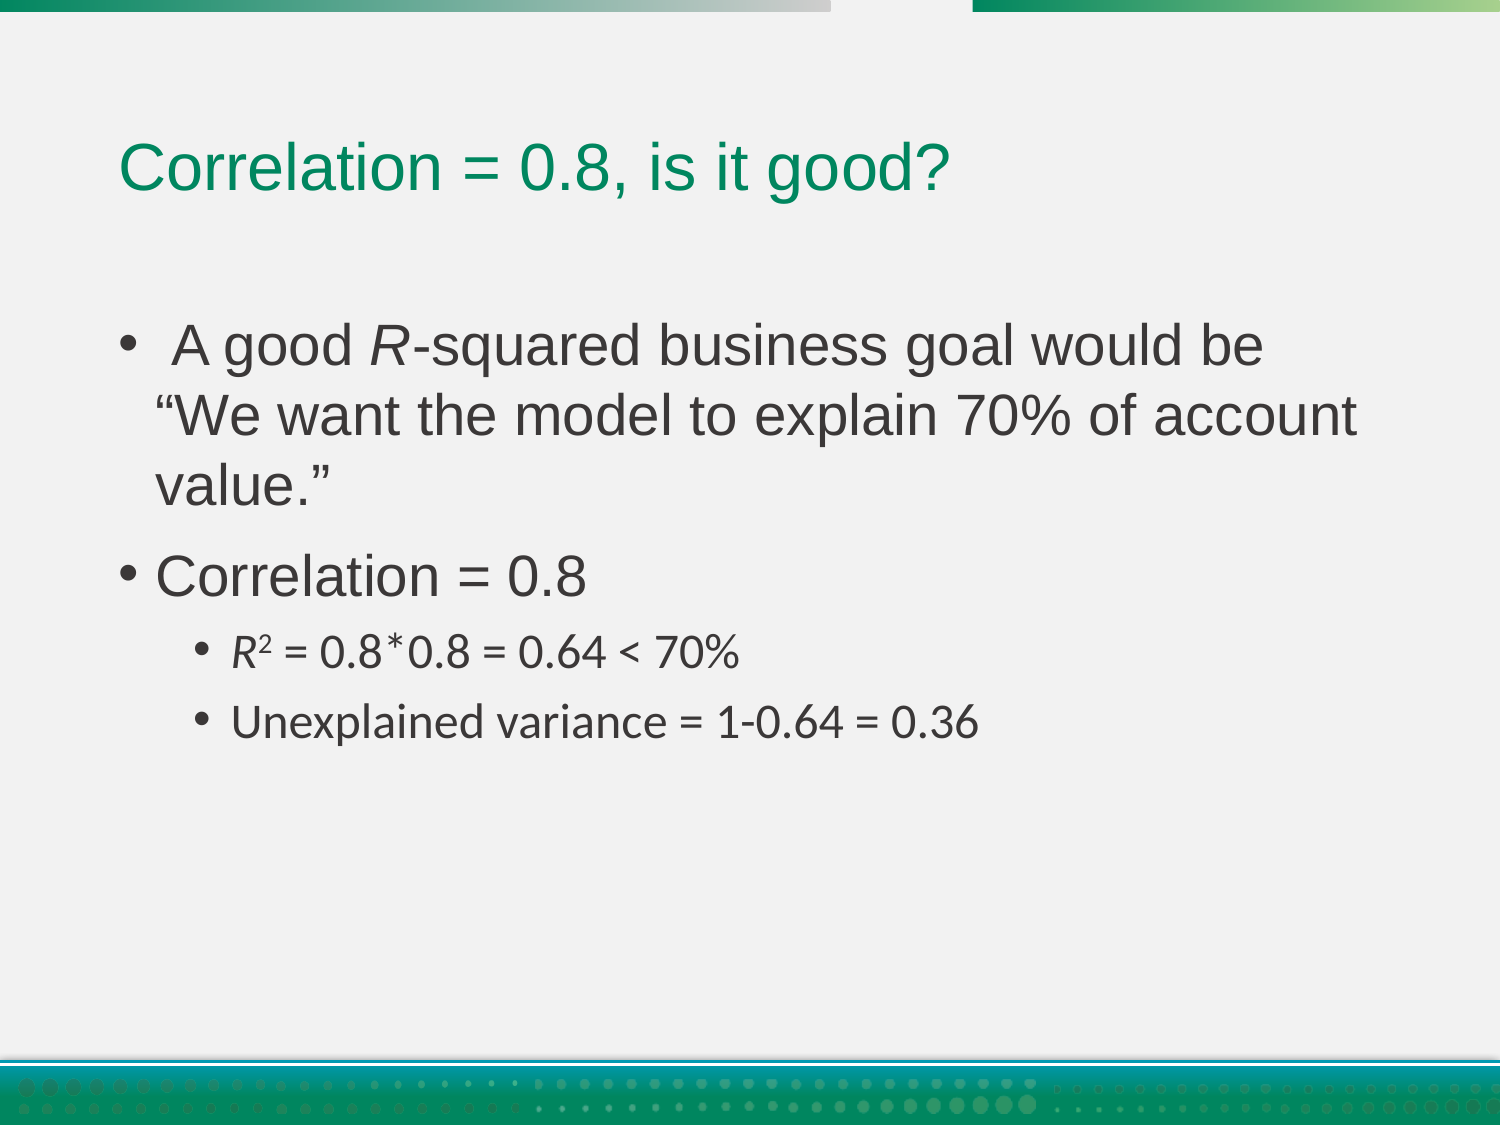

# Correlation = 0.8, is it good?
 A good R-squared business goal would be “We want the model to explain 70% of account value.”
Correlation = 0.8
R2 = 0.8*0.8 = 0.64 < 70%
Unexplained variance = 1-0.64 = 0.36